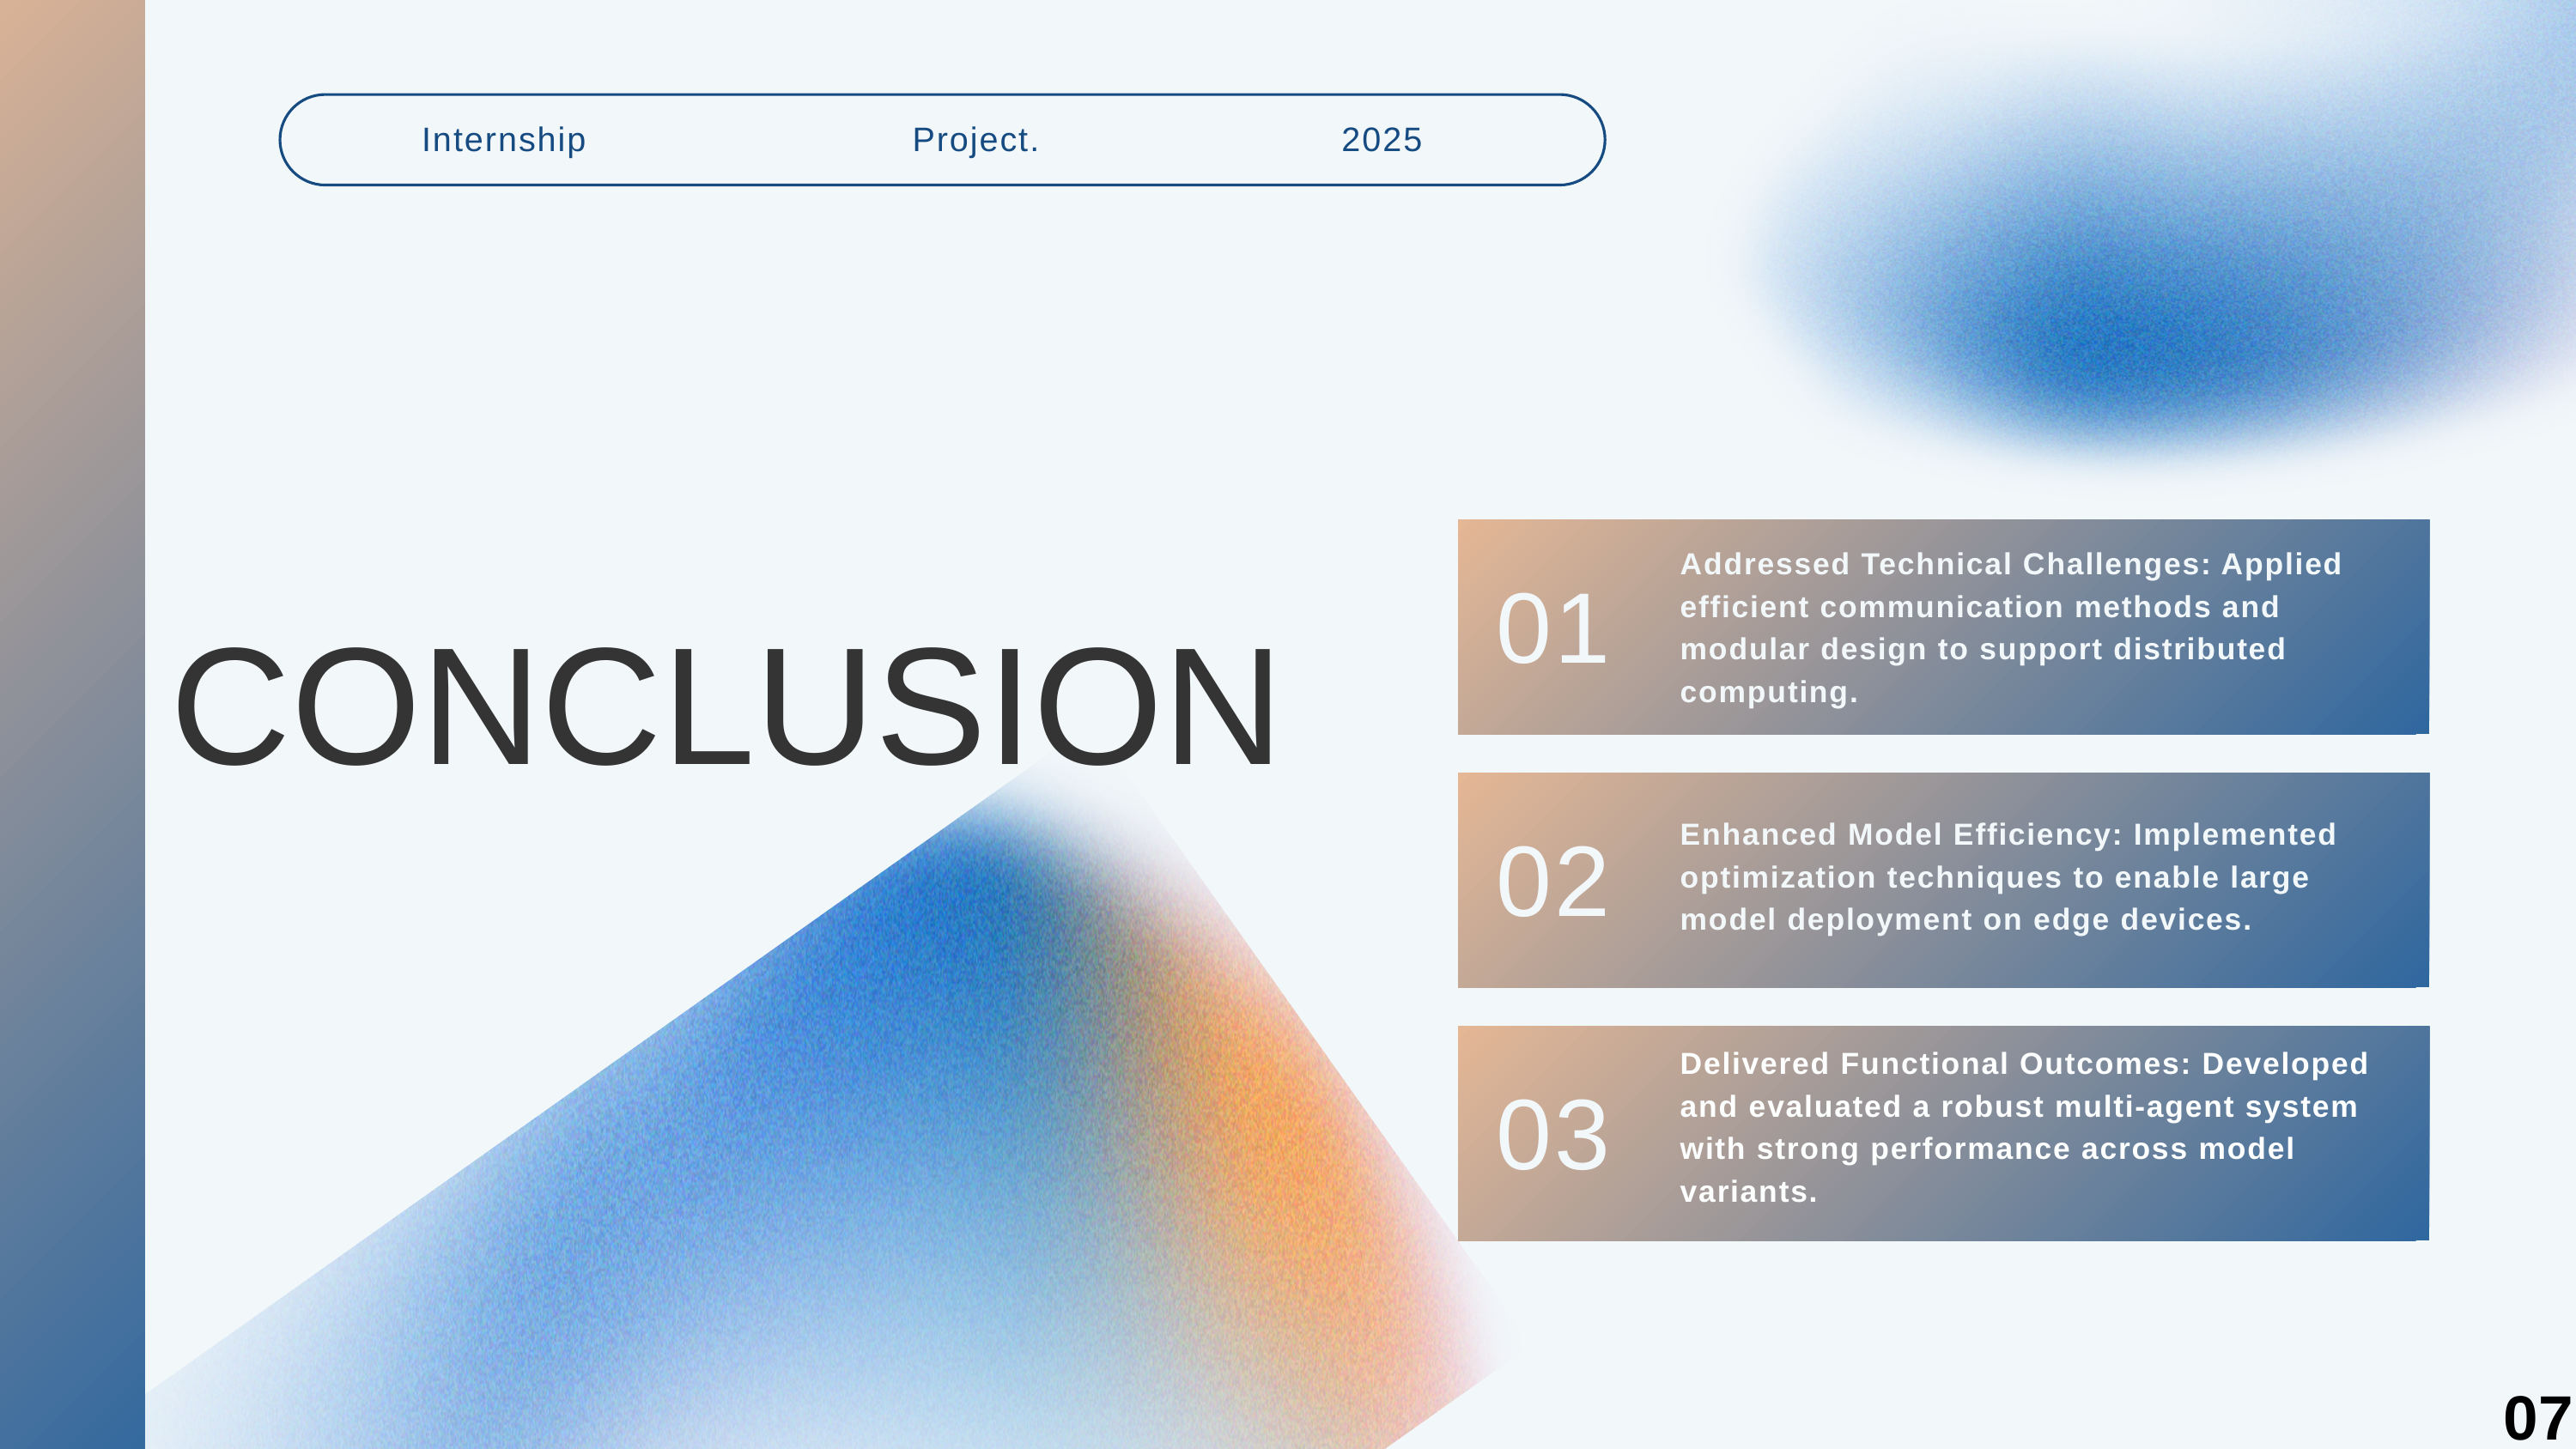

Internship
Project.
2025

Addressed Technical Challenges: Applied efficient communication methods and modular design to support distributed computing.
01
CONCLUSION

02
Enhanced Model Efficiency: Implemented optimization techniques to enable large model deployment on edge devices.

Delivered Functional Outcomes: Developed and evaluated a robust multi-agent system with strong performance across model variants.
03

07